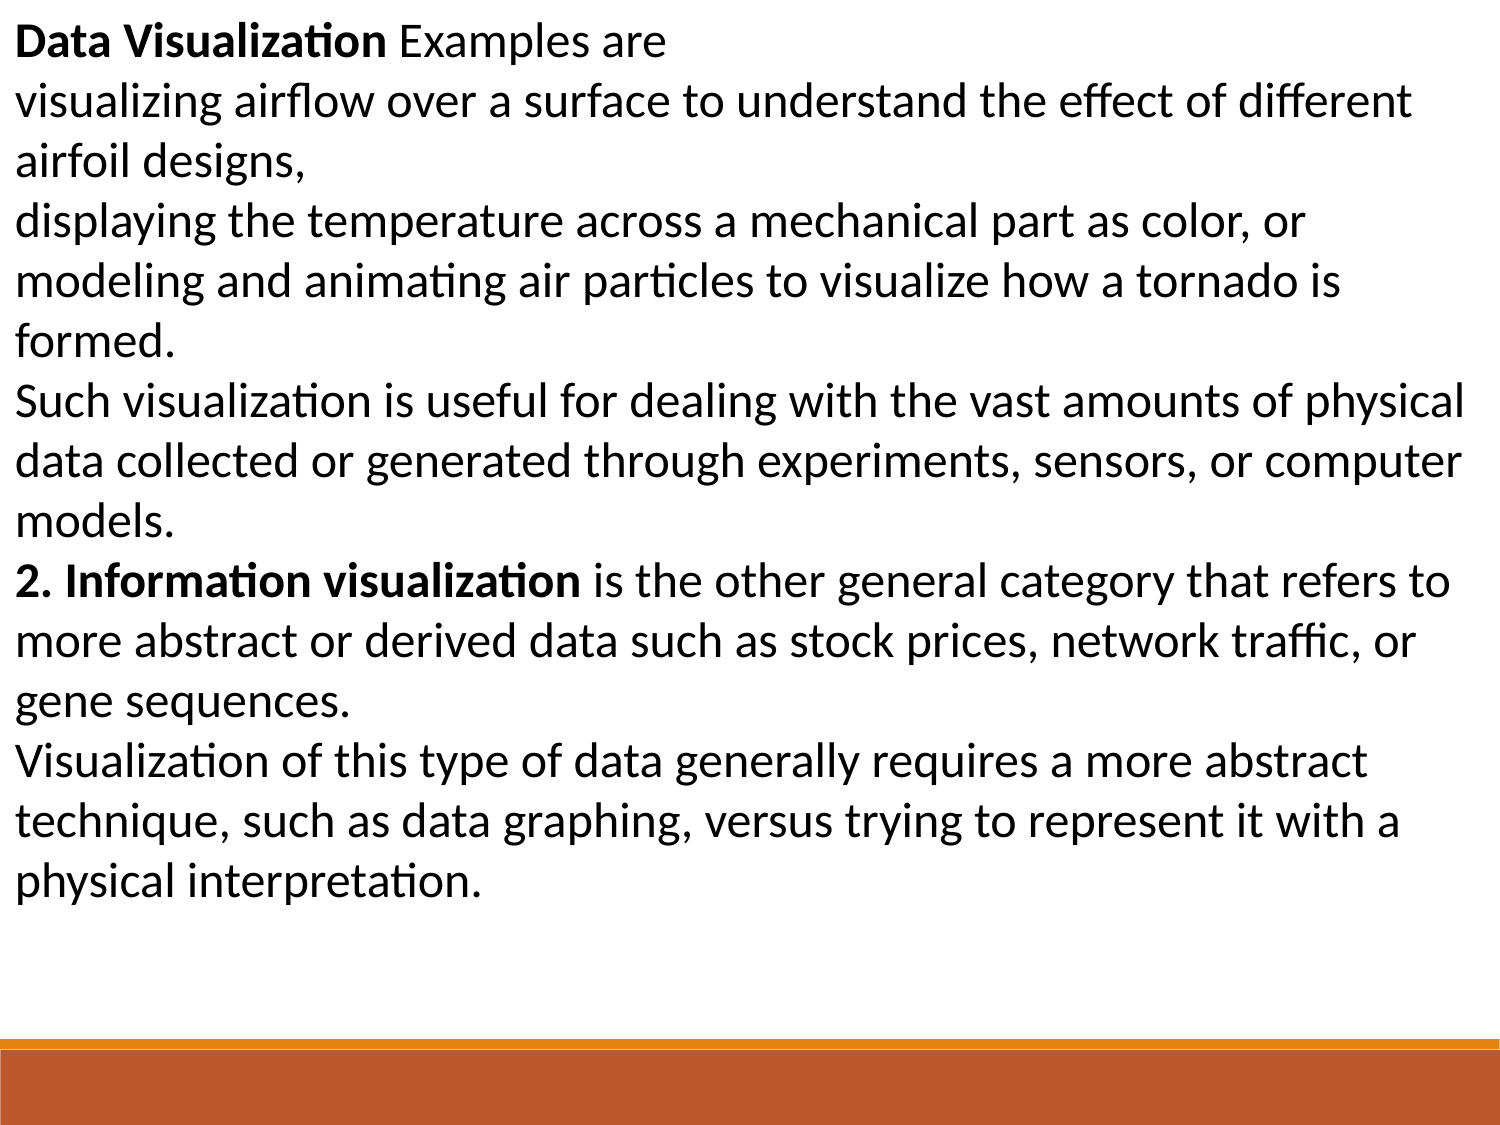

Data Visualization Examples are
visualizing airflow over a surface to understand the effect of different airfoil designs,
displaying the temperature across a mechanical part as color, or modeling and animating air particles to visualize how a tornado is formed.
Such visualization is useful for dealing with the vast amounts of physical data collected or generated through experiments, sensors, or computer models.
2. Information visualization is the other general category that refers to more abstract or derived data such as stock prices, network traffic, or gene sequences.
Visualization of this type of data generally requires a more abstract technique, such as data graphing, versus trying to represent it with a physical interpretation.